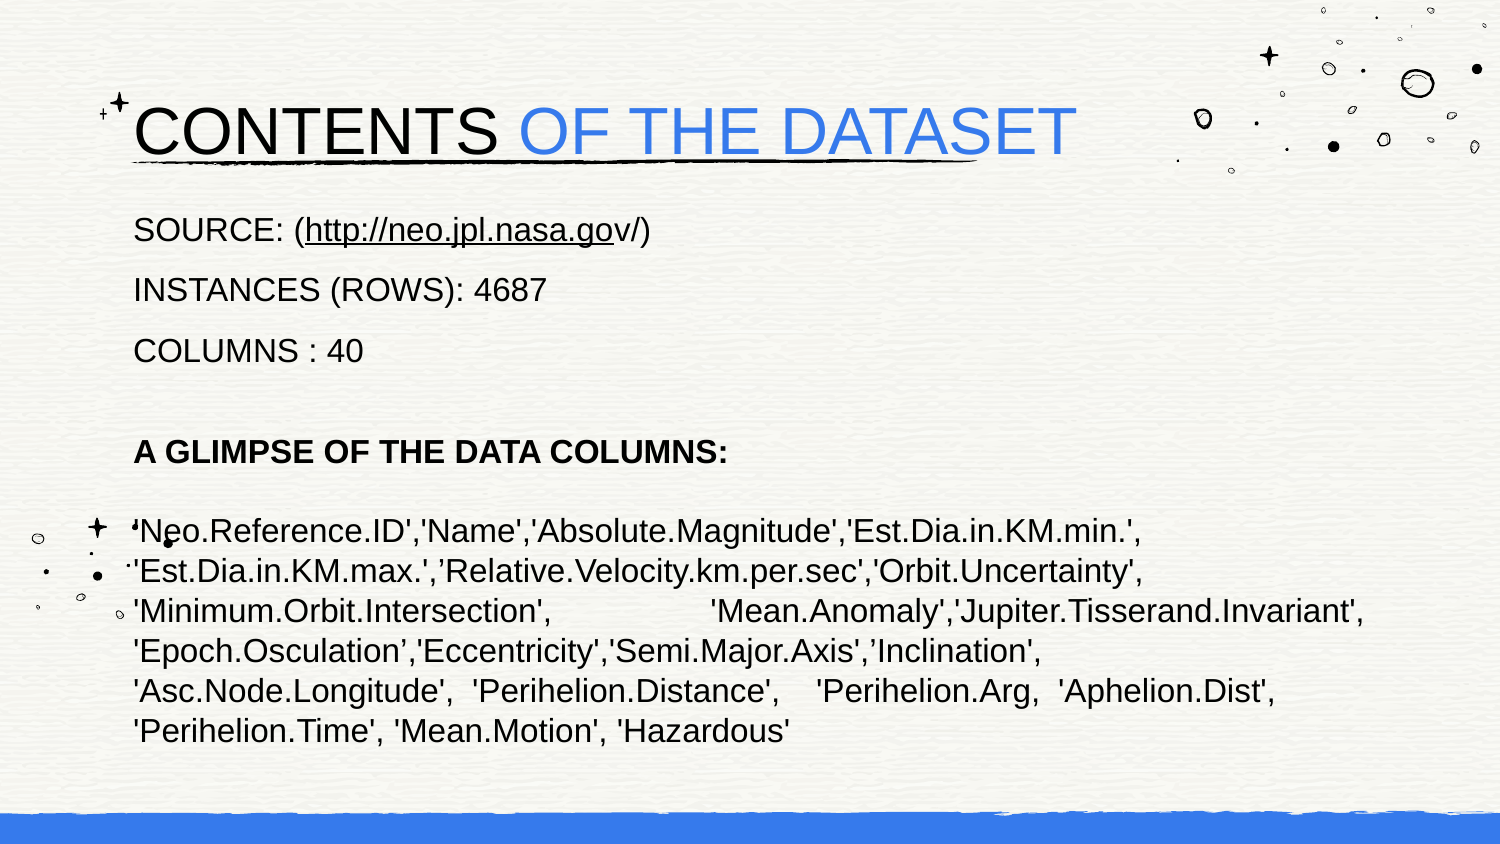

# CONTENTS OF THE DATASET

SOURCE: (http://neo.jpl.nasa.gov/)
INSTANCES (ROWS): 4687
COLUMNS : 40

A GLIMPSE OF THE DATA COLUMNS:

'Neo.Reference.ID','Name','Absolute.Magnitude','Est.Dia.in.KM.min.', 'Est.Dia.in.KM.max.',’Relative.Velocity.km.per.sec','Orbit.Uncertainty', 'Minimum.Orbit.Intersection', 'Mean.Anomaly','Jupiter.Tisserand.Invariant', 'Epoch.Osculation’,'Eccentricity','Semi.Major.Axis',’Inclination', 'Asc.Node.Longitude', 'Perihelion.Distance',  'Perihelion.Arg, 'Aphelion.Dist',      'Perihelion.Time', 'Mean.Motion', 'Hazardous'